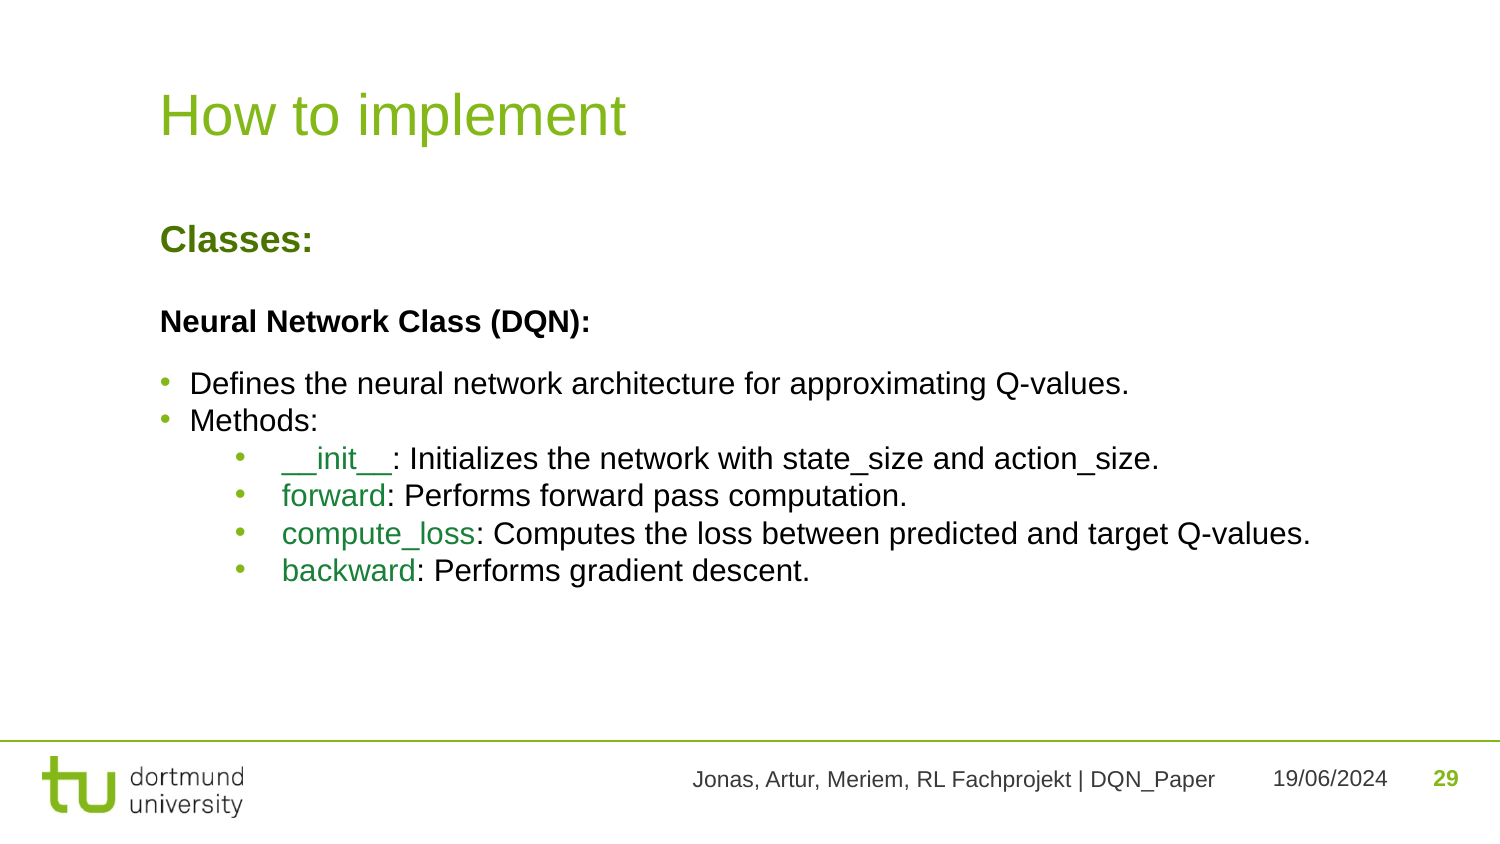

How to implement
Classes:
Neural Network Class (DQN):
Defines the neural network architecture for approximating Q-values.
Methods:
__init__: Initializes the network with state_size and action_size.
forward: Performs forward pass computation.
compute_loss: Computes the loss between predicted and target Q-values.
backward: Performs gradient descent.

29
19/06/2024
Jonas, Artur, Meriem, RL Fachprojekt | DQN_Paper